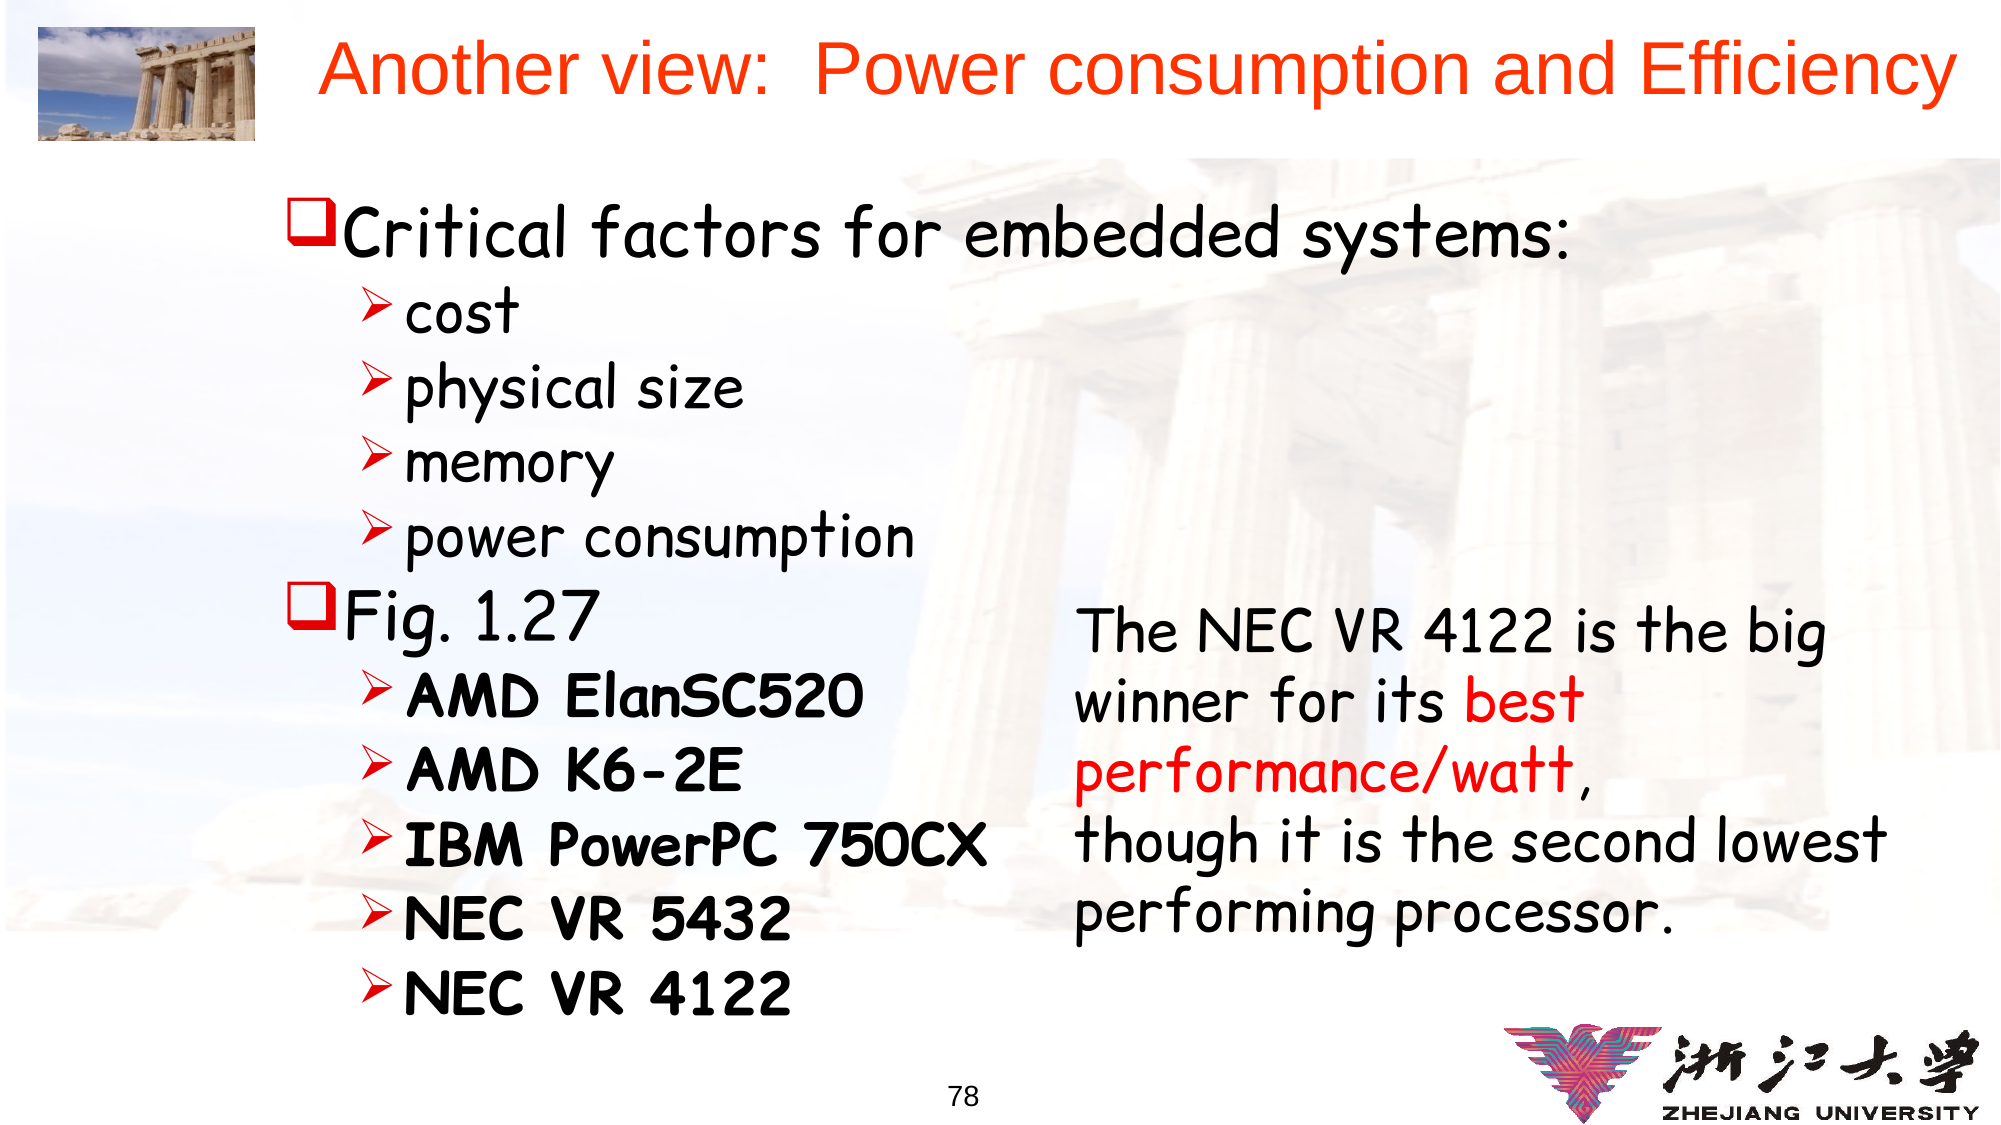

# Another view:  Power consumption and Efficiency
Critical factors for embedded systems:
cost
physical size
memory
power consumption
Fig. 1.27
AMD ElanSC520
AMD K6-2E
IBM PowerPC 750CX
NEC VR 5432
NEC VR 4122
The NEC VR 4122 is the big
winner for its best performance/watt,
though it is the second lowest performing processor.